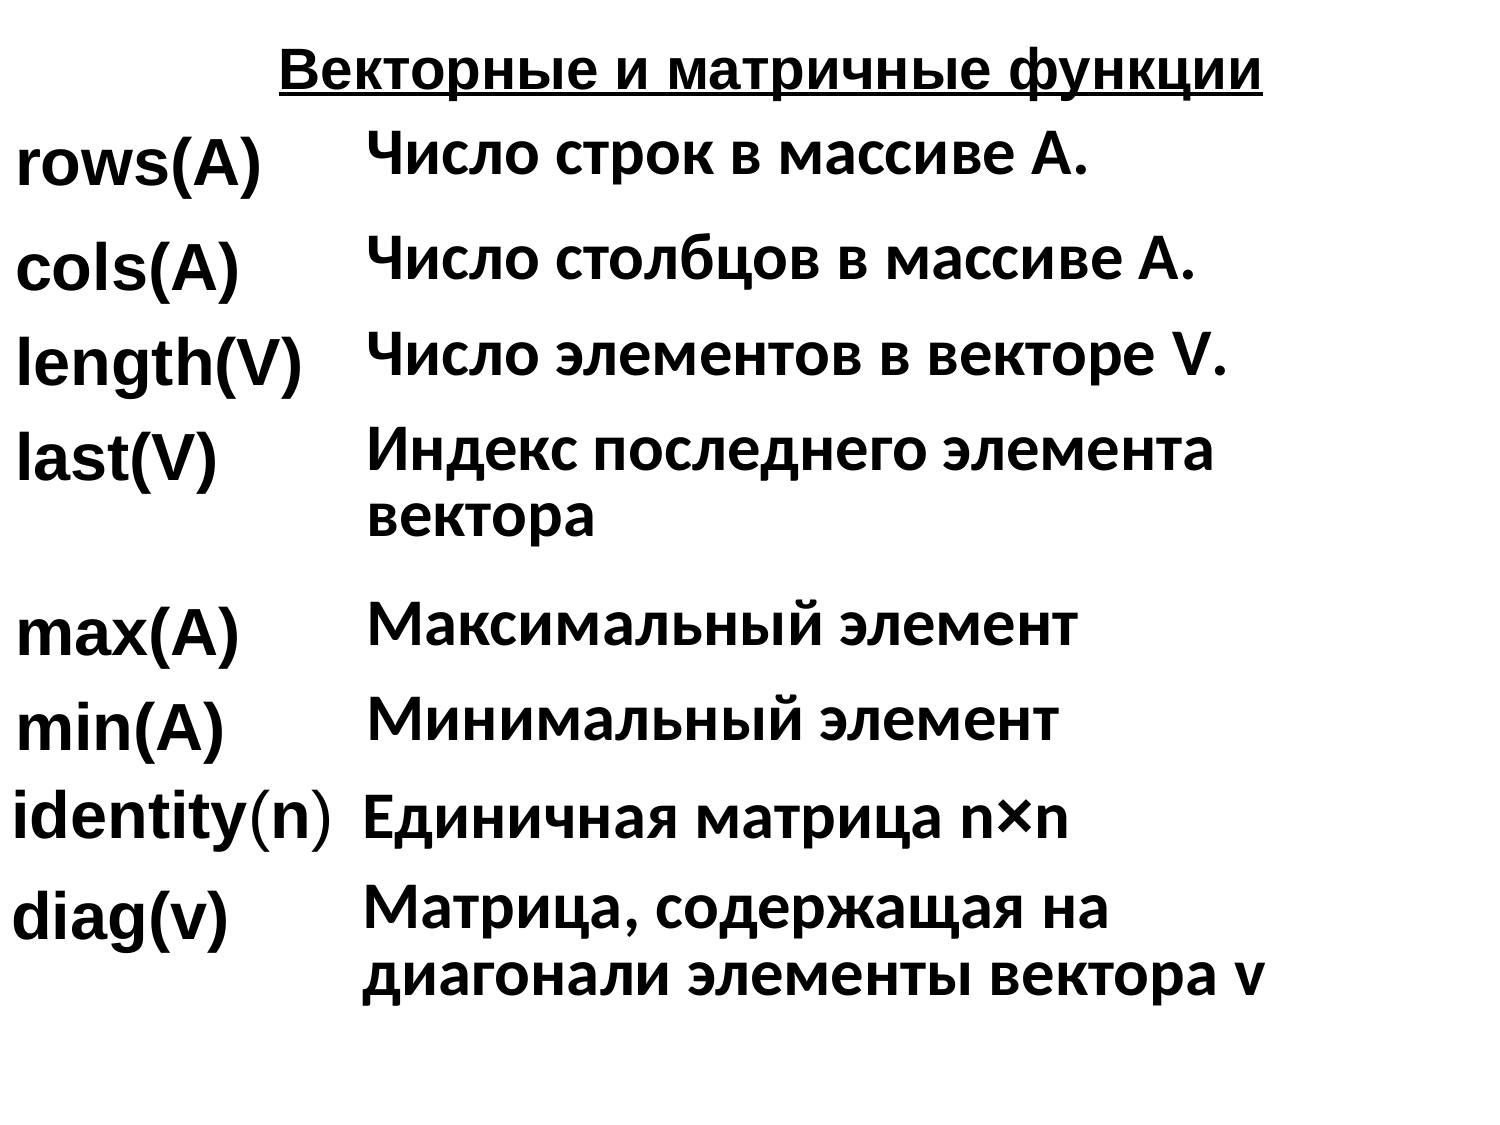

Векторные и матричные функции
| rows(A) | Число строк в массиве А. |
| --- | --- |
| cols(A) | Число столбцов в массиве А. |
| length(V) | Число элементов в векторе V. |
| last(V) | Индекс последнего элемента вектора |
| max(A) | Максимальный элемент |
| min(A) | Минимальный элемент |
| identity(n) | Единичная матрица n×n |
| diag(v) | Матрица, содержащая на диагонали элементы вектора v |
|  |  |
30